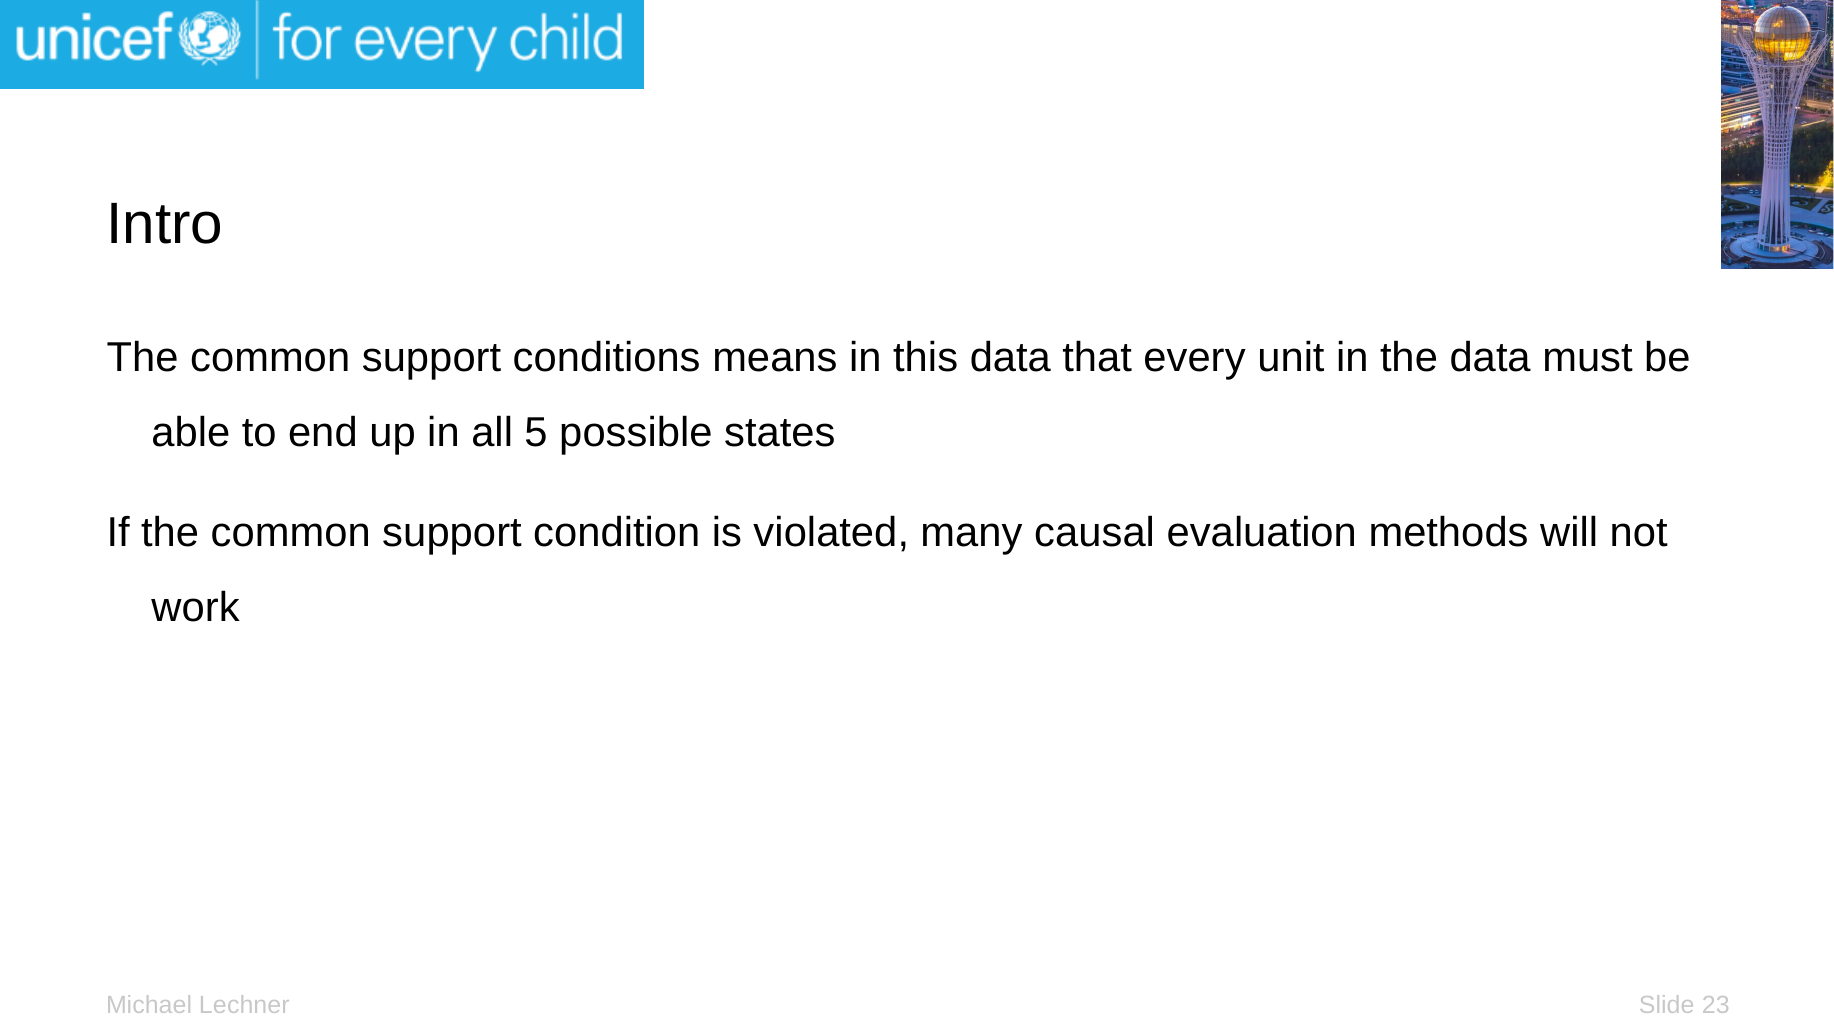

# Intro
The common support conditions means in this data that every unit in the data must be able to end up in all 5 possible states
If the common support condition is violated, many causal evaluation methods will not work

Slide 23
Michael Lechner